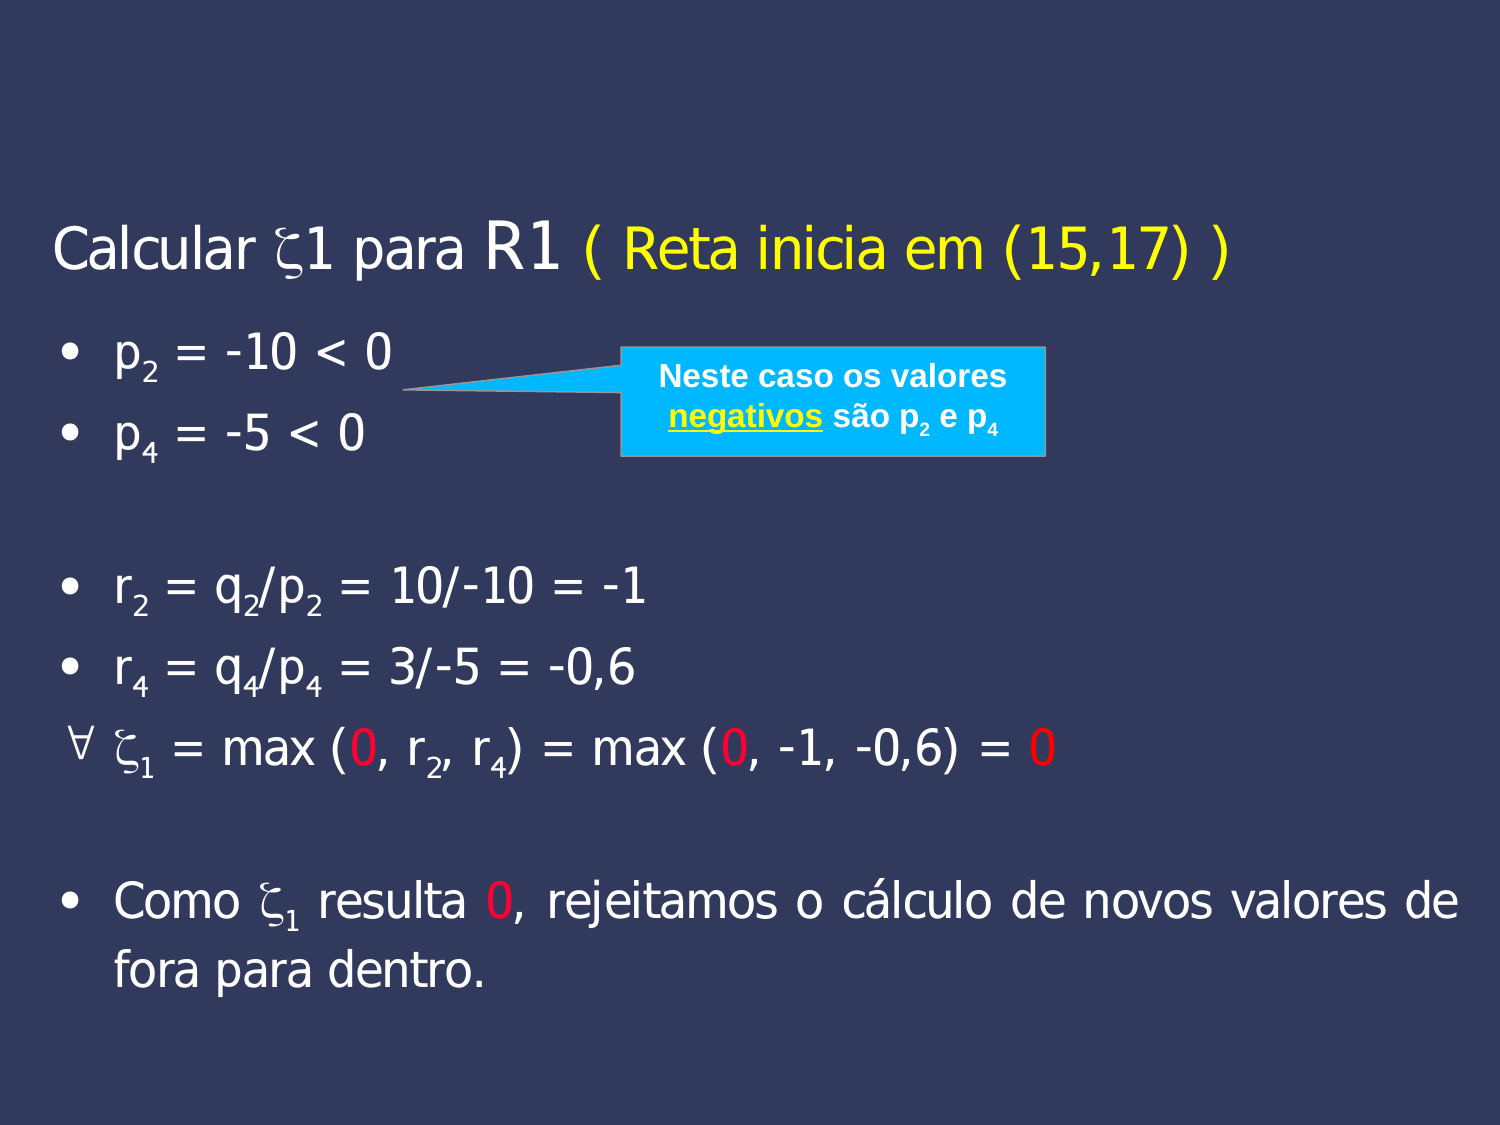

Calcular ζ1 para R1 ( Reta inicia em (15,17) )
p2 = -10 < 0
p4 = -5 < 0

r2 = q2/p2 = 10/-10 = -1
r4 = q4/p4 = 3/-5 = -0,6
ζ1 = max (0, r2, r4) = max (0, -1, -0,6) = 0

Como ζ1 resulta 0, rejeitamos o cálculo de novos valores de fora para dentro.
Neste caso os valores negativos são p2 e p4